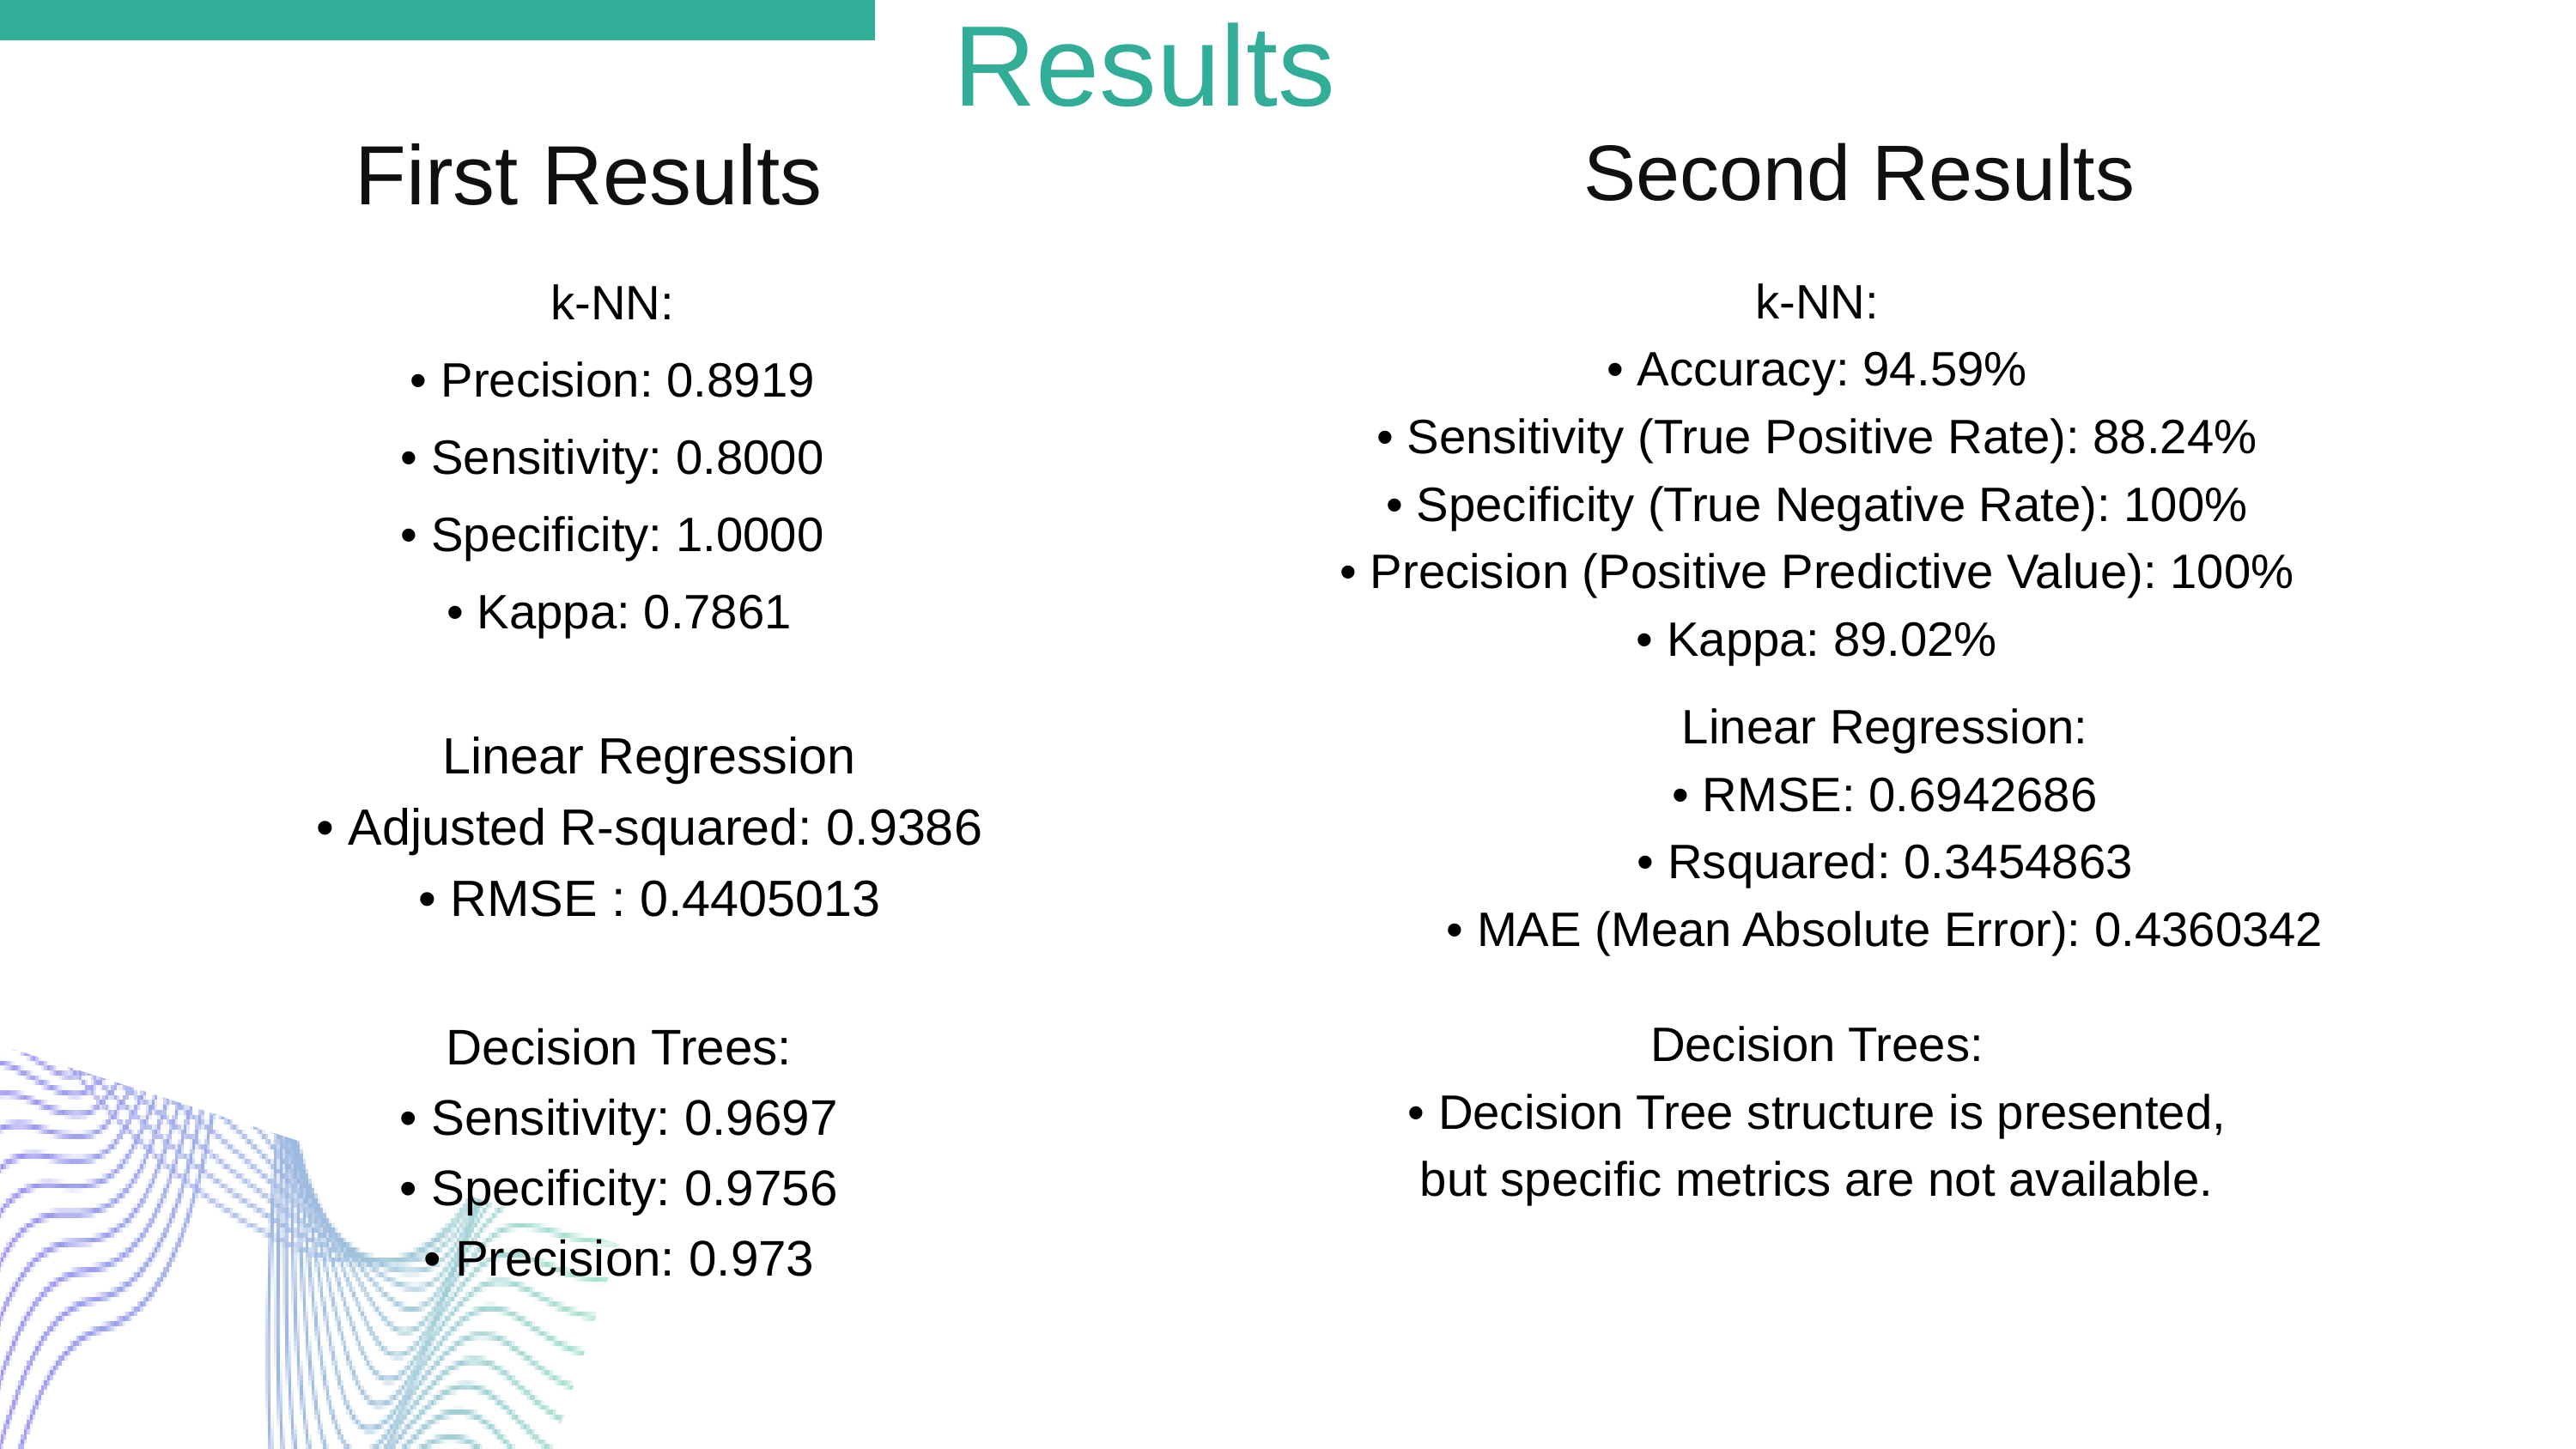

Results
First Results
Second Results
k-NN:
• Precision: 0.8919
• Sensitivity: 0.8000
• Specificity: 1.0000
• Kappa: 0.7861
k-NN:
• Accuracy: 94.59%
• Sensitivity (True Positive Rate): 88.24%
• Specificity (True Negative Rate): 100%
• Precision (Positive Predictive Value): 100%
• Kappa: 89.02%
Linear Regression:
• RMSE: 0.6942686
• Rsquared: 0.3454863
• MAE (Mean Absolute Error): 0.4360342
Linear Regression
• Adjusted R-squared: 0.9386
• RMSE : 0.4405013
Decision Trees:
• Decision Tree structure is presented, but specific metrics are not available.
Decision Trees:
• Sensitivity: 0.9697
• Specificity: 0.9756
• Precision: 0.973